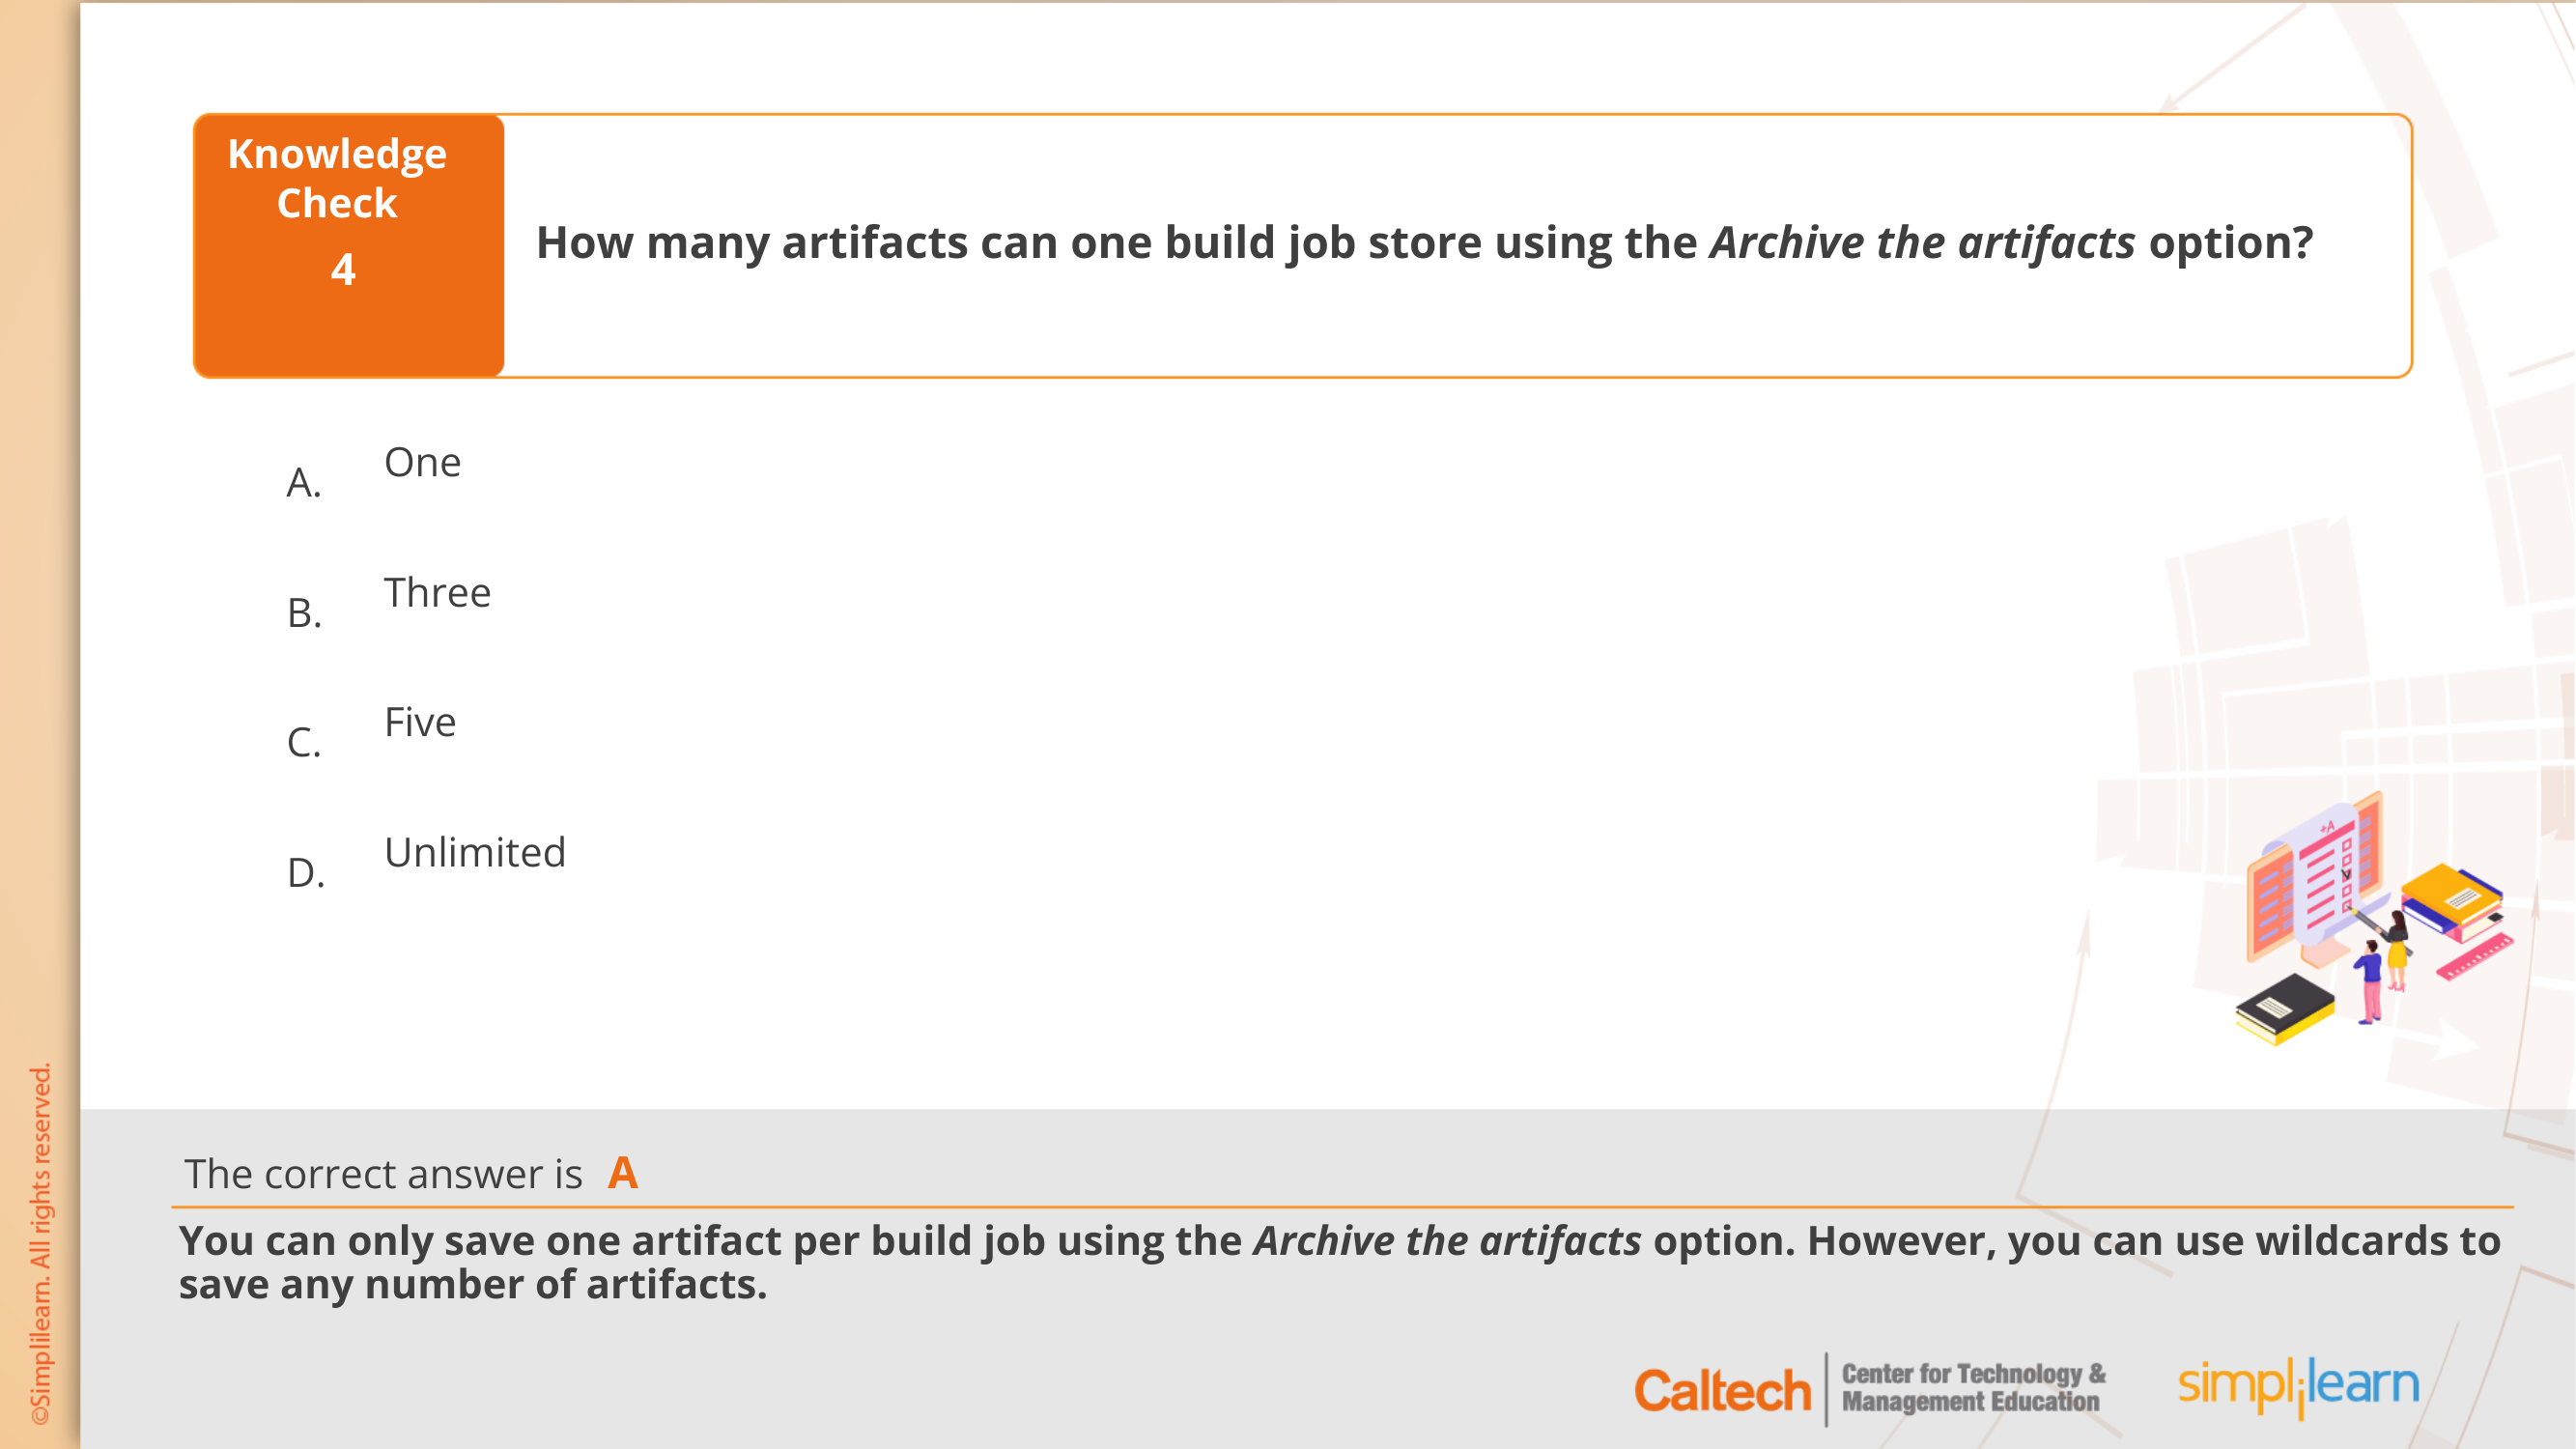

How many artifacts can one build job store using the Archive the artifacts option?
4
One
Three
Five
Unlimited
A
You can only save one artifact per build job using the Archive the artifacts option. However, you can use wildcards to save any number of artifacts.